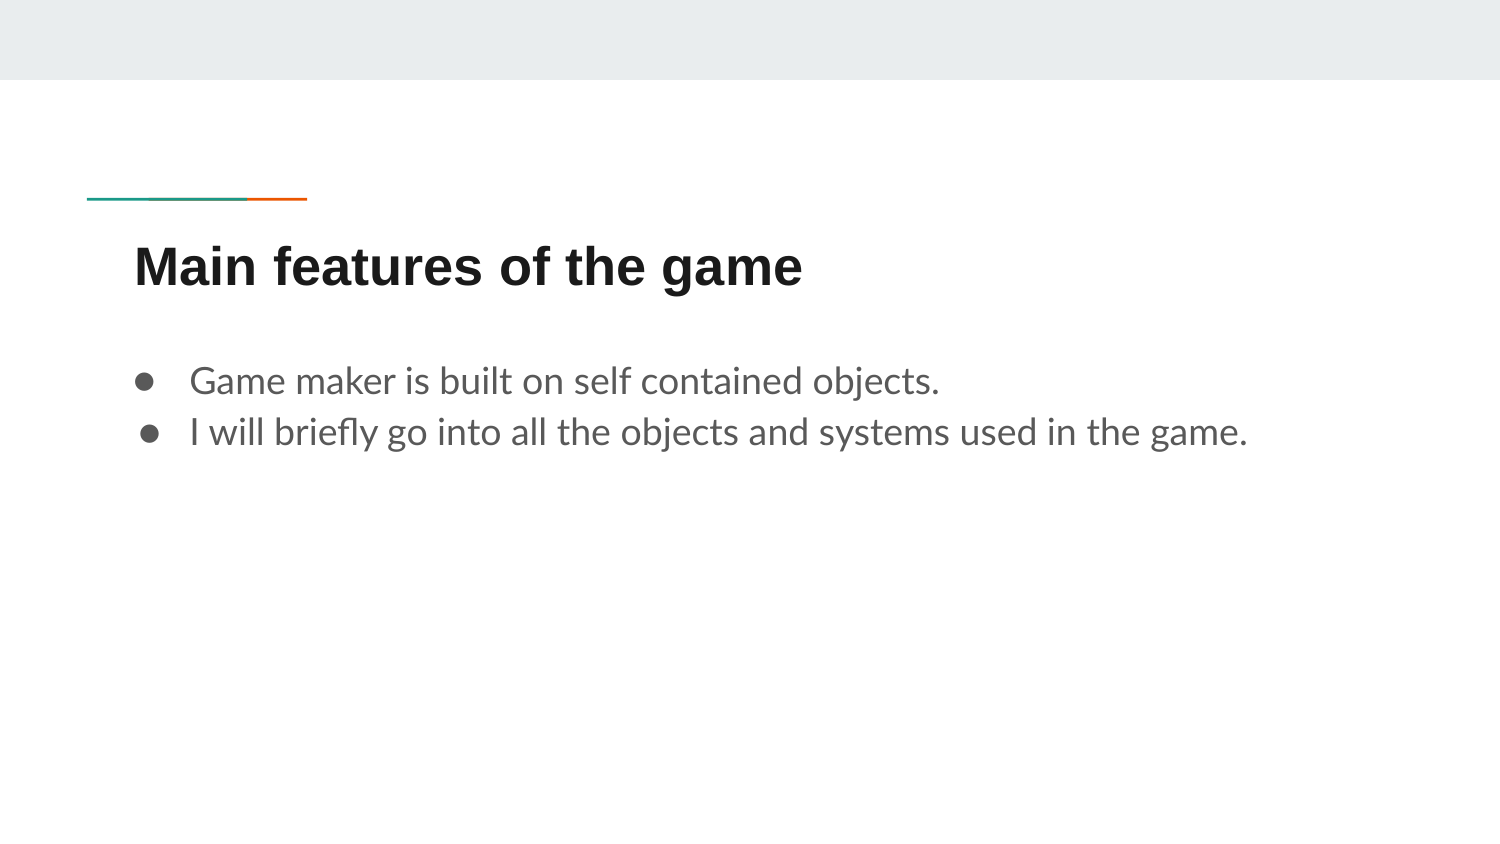

# Main features of the game
Game maker is built on self contained objects.
I will briefly go into all the objects and systems used in the game.